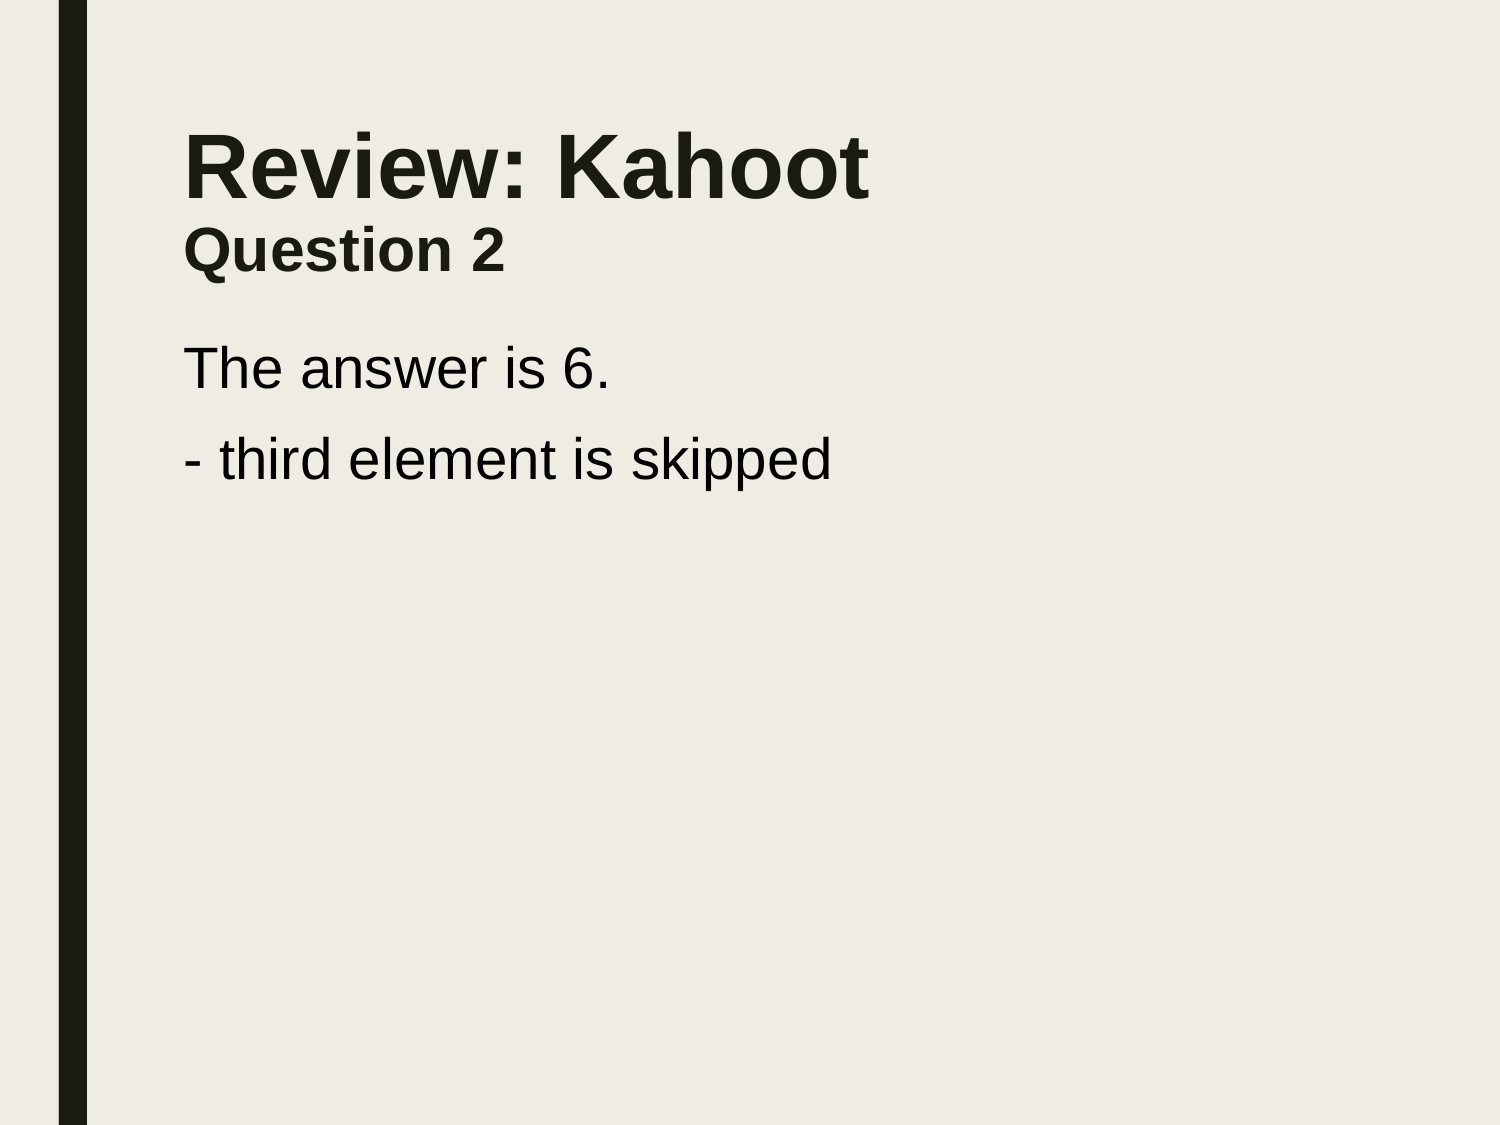

Review: Kahoot
Question 2
The answer is 6.
- third element is skipped